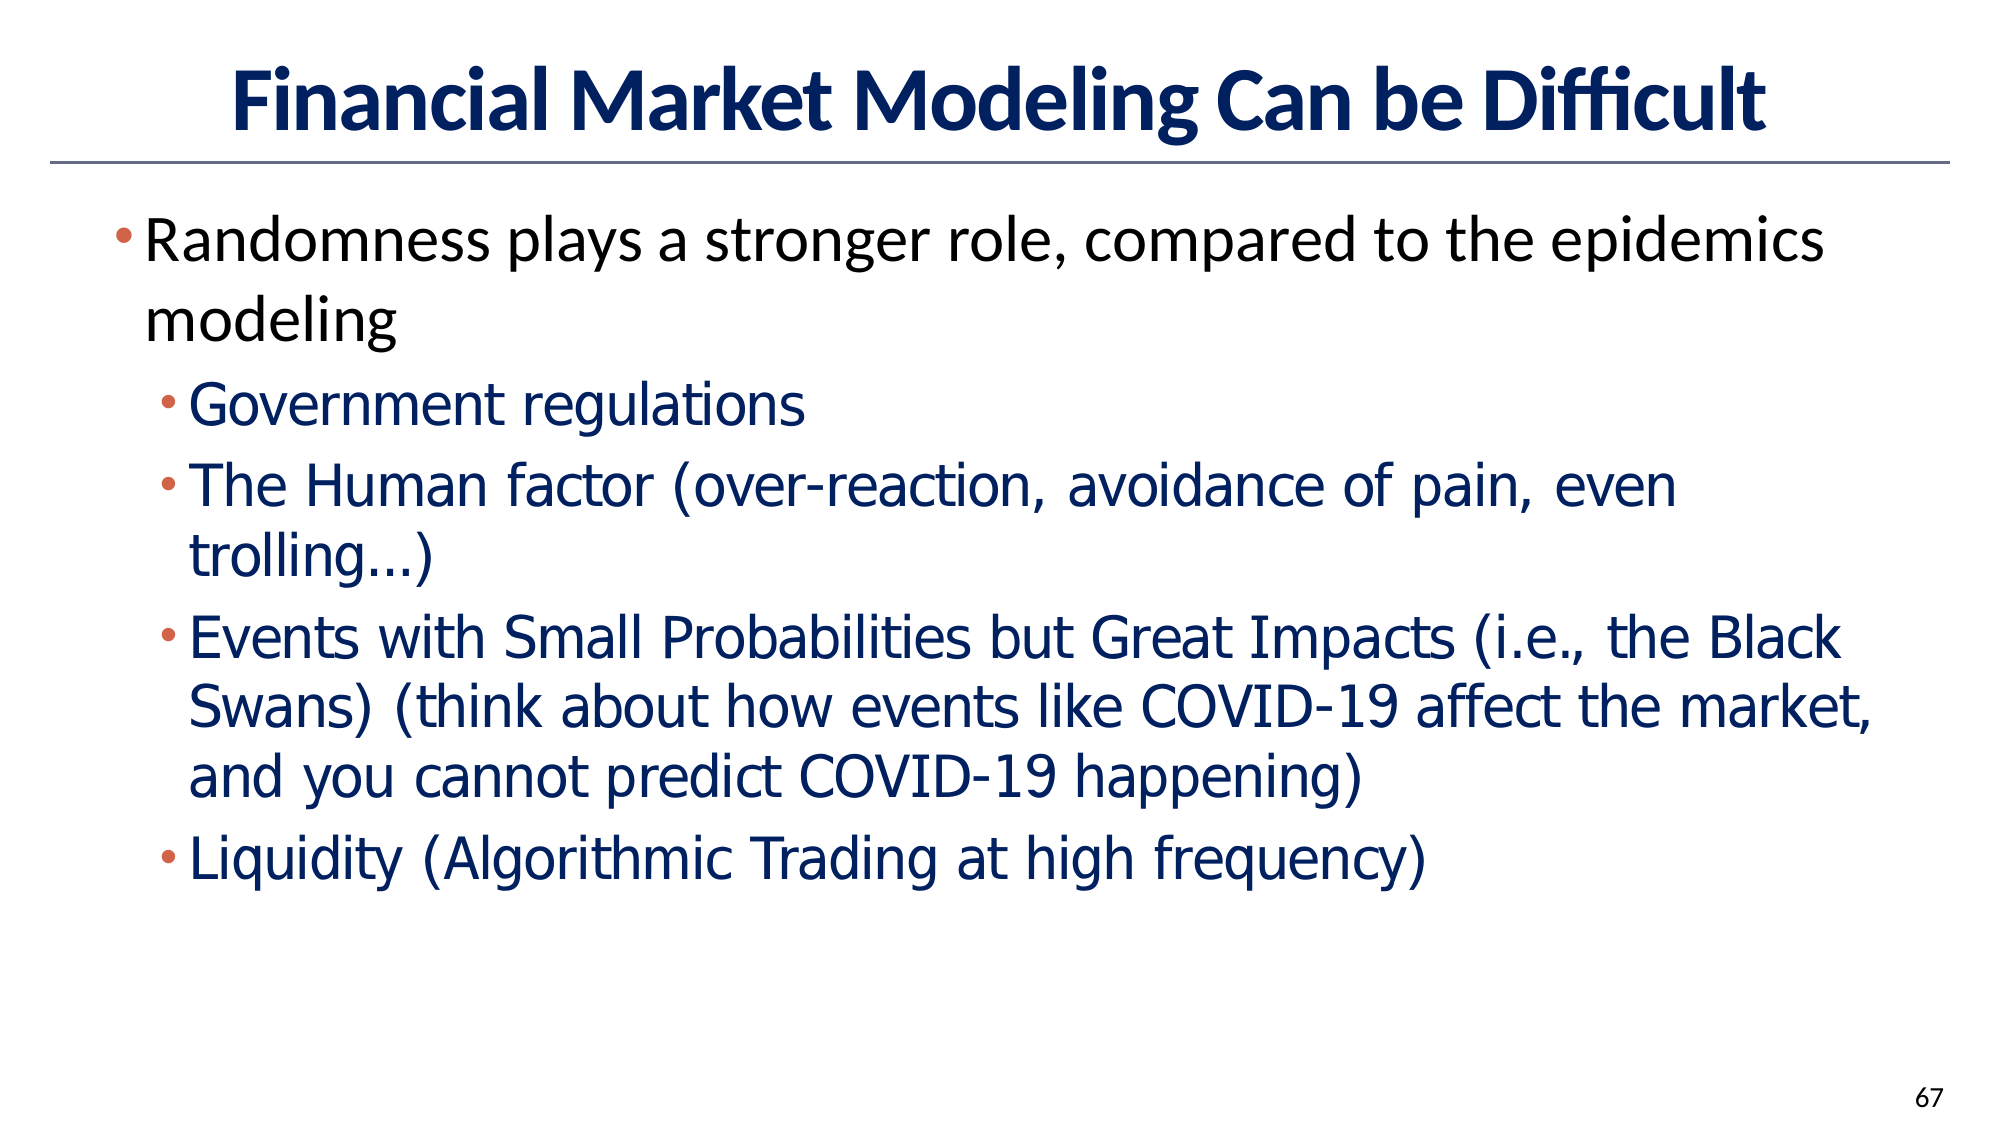

# Financial Market Modeling Can be Difficult
Randomness plays a stronger role, compared to the epidemics modeling
Government regulations
The Human factor (over-reaction, avoidance of pain, even trolling…)
Events with Small Probabilities but Great Impacts (i.e., the Black Swans) (think about how events like COVID-19 affect the market, and you cannot predict COVID-19 happening)
Liquidity (Algorithmic Trading at high frequency)
67